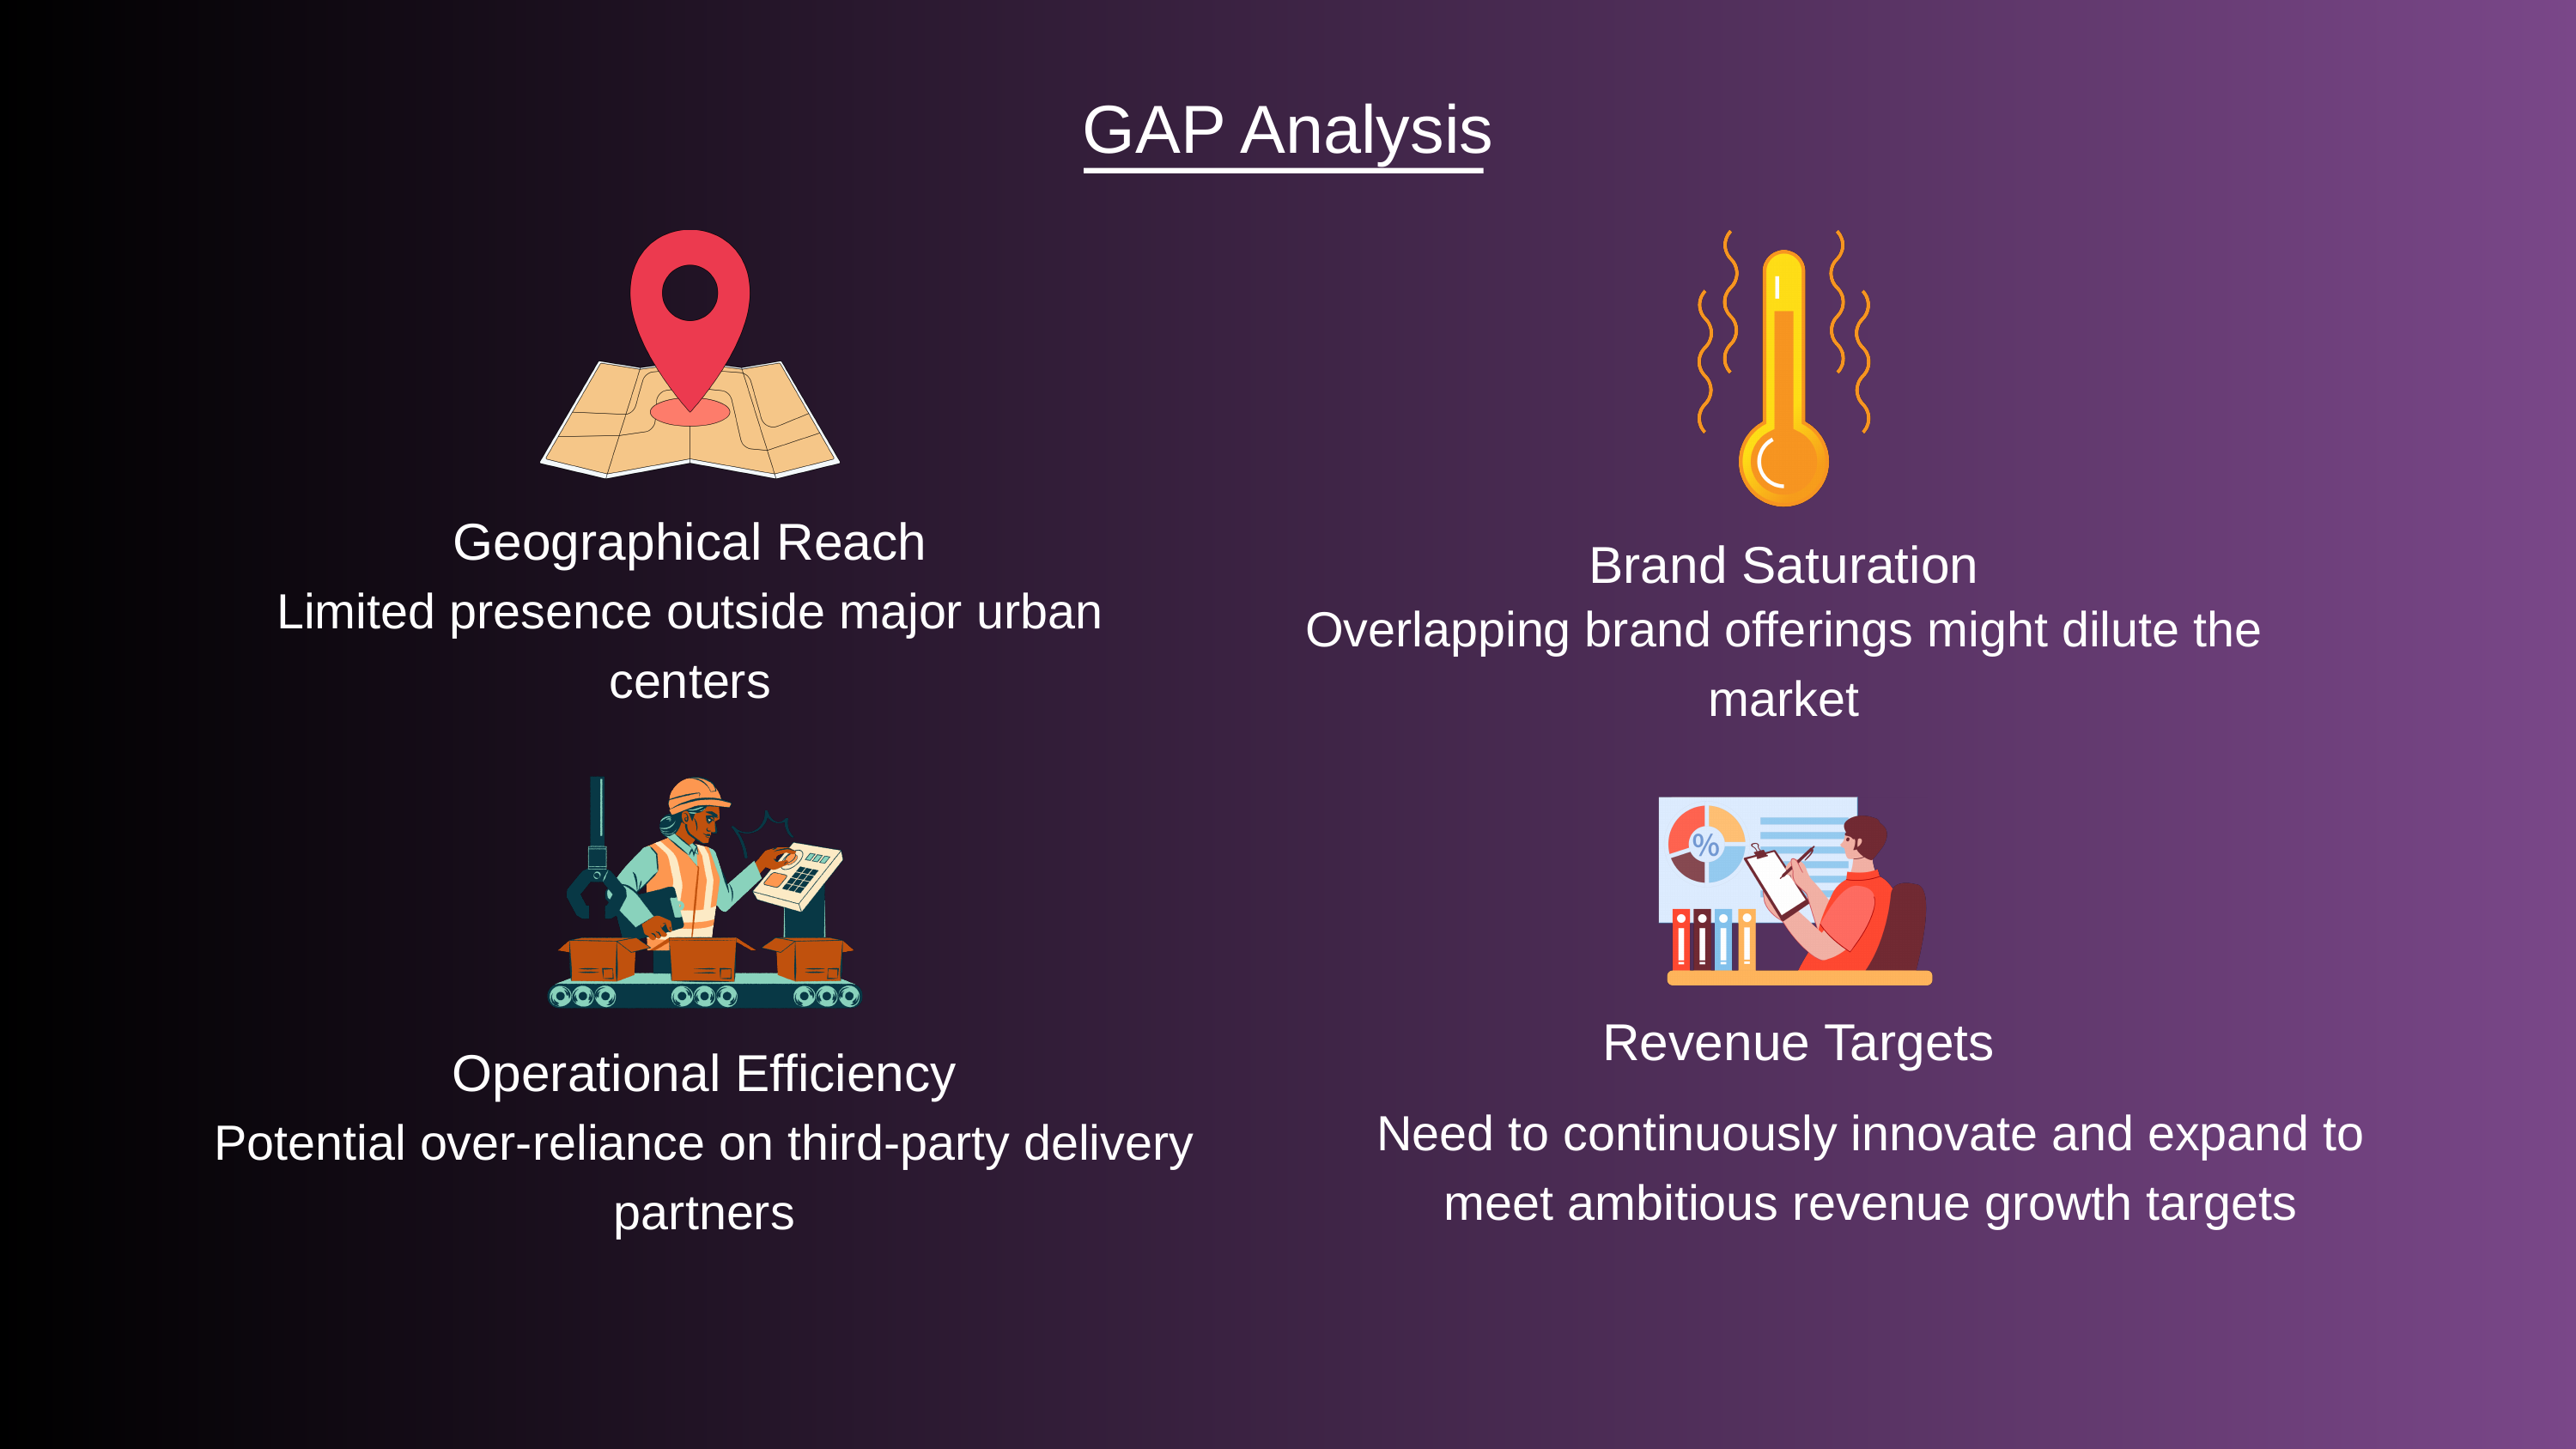

GAP Analysis

Geographical Reach
Brand Saturation
Limited presence outside major urban centers
Overlapping brand offerings might dilute the market

Revenue Targets
Operational Efficiency
Need to continuously innovate and expand to meet ambitious revenue growth targets
Potential over-reliance on third-party delivery partners